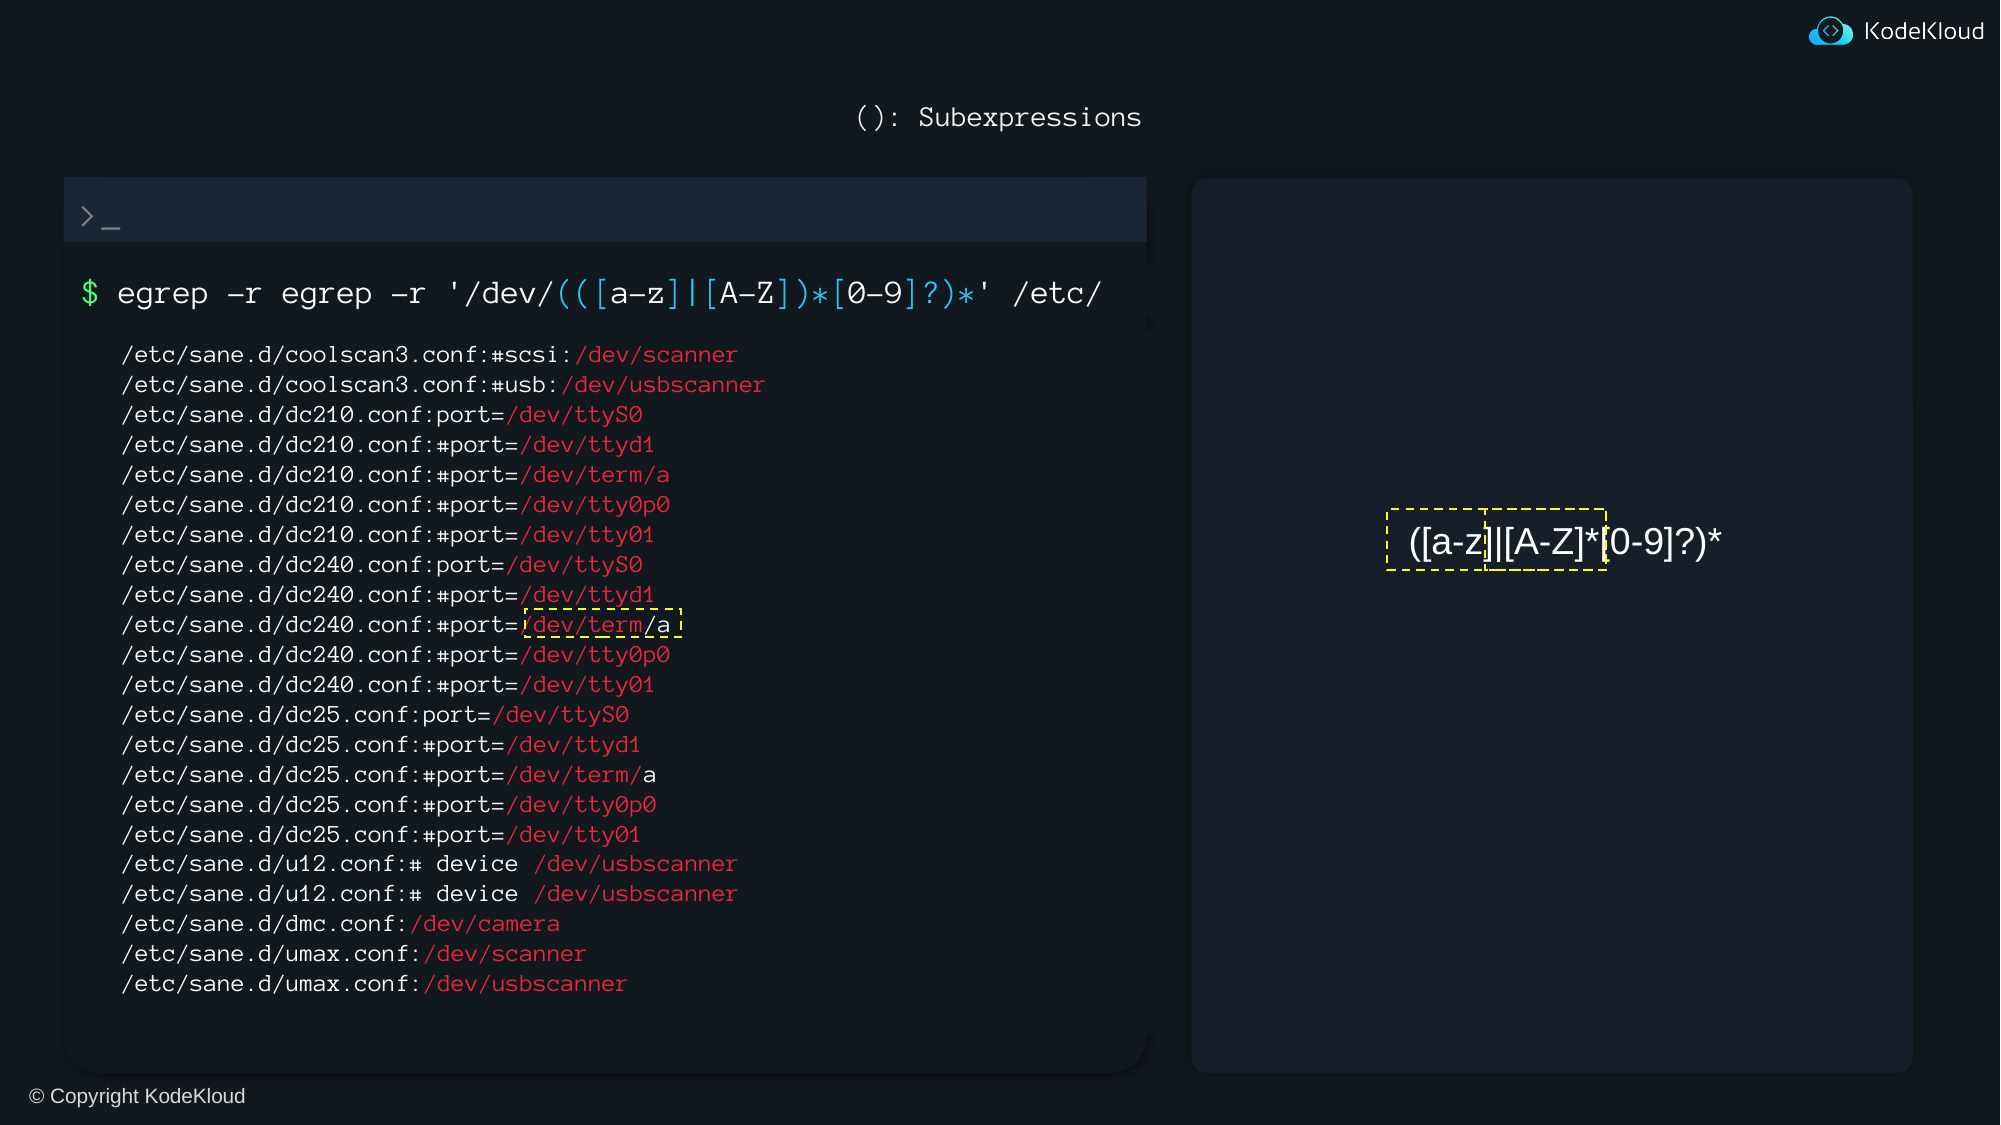

# (): Subexpressions
$ egrep -r egrep -r '/dev/(([a-z]|[A-Z])*[0-9]?)*' /etc/
/etc/sane.d/coolscan3.conf:#scsi:/dev/scanner
/etc/sane.d/coolscan3.conf:#usb:/dev/usbscanner
/etc/sane.d/dc210.conf:port=/dev/ttyS0
/etc/sane.d/dc210.conf:#port=/dev/ttyd1
/etc/sane.d/dc210.conf:#port=/dev/term/a
/etc/sane.d/dc210.conf:#port=/dev/tty0p0
/etc/sane.d/dc210.conf:#port=/dev/tty01
/etc/sane.d/dc240.conf:port=/dev/ttyS0
/etc/sane.d/dc240.conf:#port=/dev/ttyd1
/etc/sane.d/dc240.conf:#port=/dev/term/a
/etc/sane.d/dc240.conf:#port=/dev/tty0p0
/etc/sane.d/dc240.conf:#port=/dev/tty01
/etc/sane.d/dc25.conf:port=/dev/ttyS0
/etc/sane.d/dc25.conf:#port=/dev/ttyd1
/etc/sane.d/dc25.conf:#port=/dev/term/a
/etc/sane.d/dc25.conf:#port=/dev/tty0p0
/etc/sane.d/dc25.conf:#port=/dev/tty01
/etc/sane.d/u12.conf:# device /dev/usbscanner
/etc/sane.d/u12.conf:# device /dev/usbscanner
/etc/sane.d/dmc.conf:/dev/camera
/etc/sane.d/umax.conf:/dev/scanner
/etc/sane.d/umax.conf:/dev/usbscanner

([a-z]|[A-Z]*[0-9]?)*